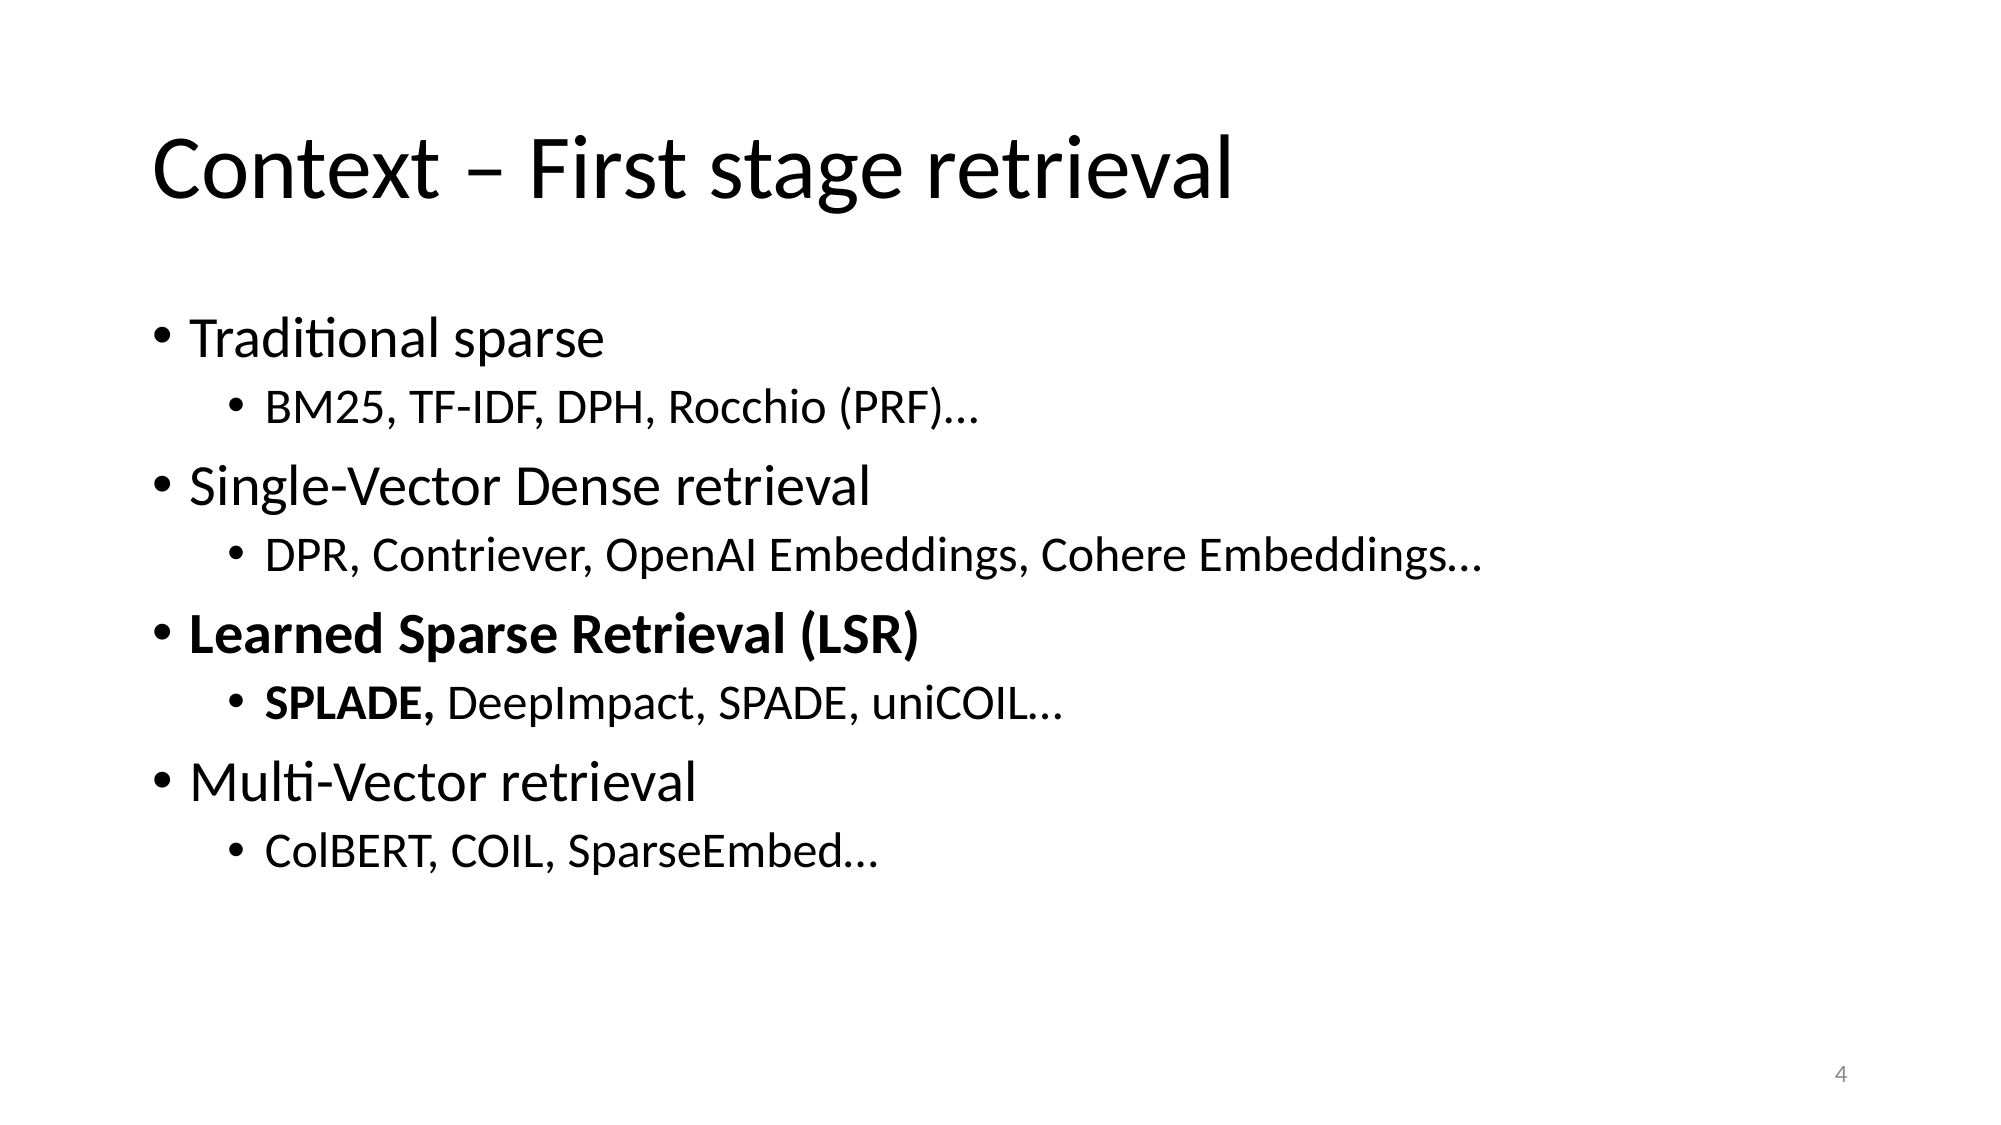

# Context – First stage retrieval
Traditional sparse
BM25, TF-IDF, DPH, Rocchio (PRF)…
Single-Vector Dense retrieval
DPR, Contriever, OpenAI Embeddings, Cohere Embeddings…
Learned Sparse Retrieval (LSR)
SPLADE, DeepImpact, SPADE, uniCOIL…
Multi-Vector retrieval
ColBERT, COIL, SparseEmbed…

4